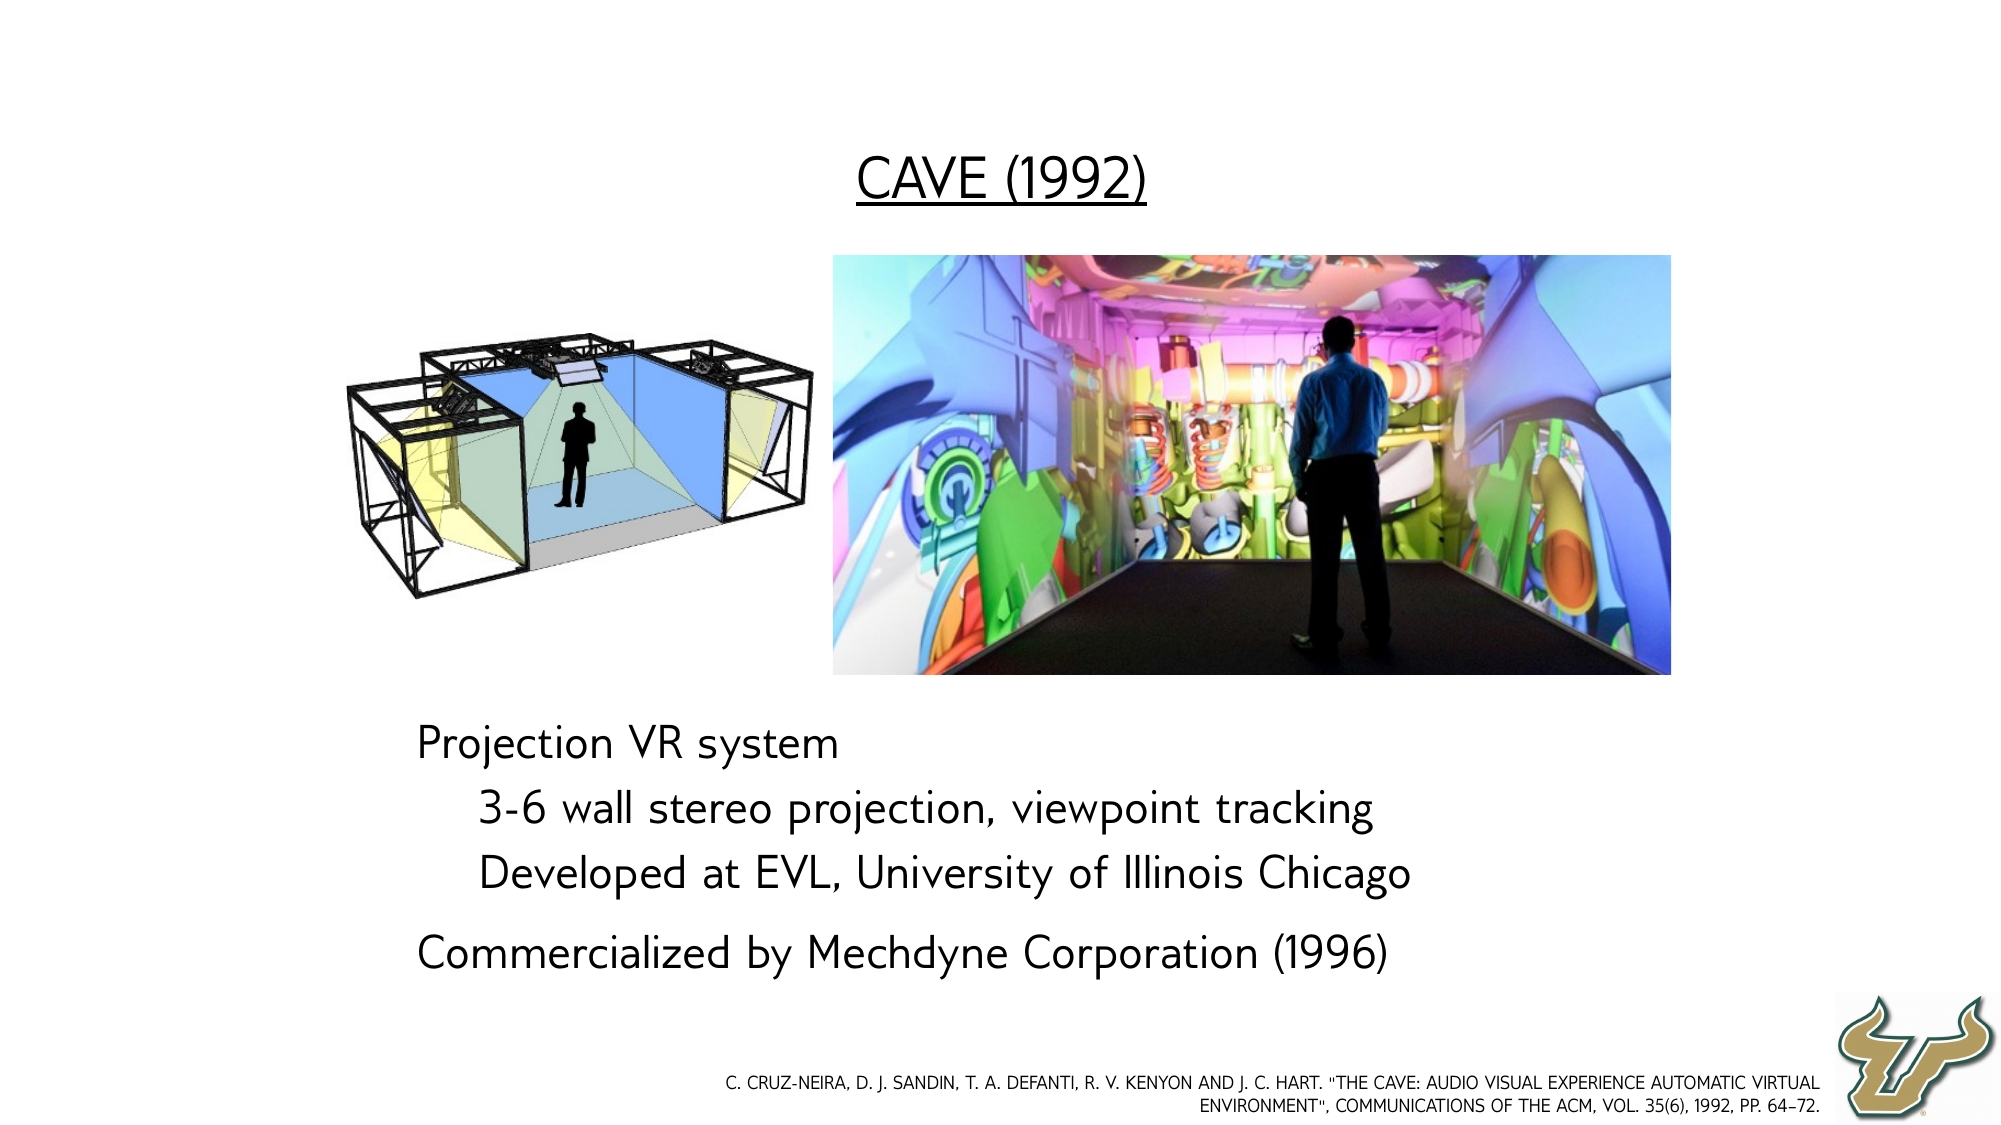

CAVE (1992)

Projection VR system
3-6 wall stereo projection, viewpoint tracking
Developed at EVL, University of Illinois Chicago
Commercialized by Mechdyne Corporation (1996)

C. Cruz-Neira, D. J. Sandin, T. A. DeFanti, R. V. Kenyon and J. C. Hart. "The CAVE: Audio Visual Experience Automatic Virtual Environment", Communications of the ACM, vol. 35(6), 1992, pp. 64–72.